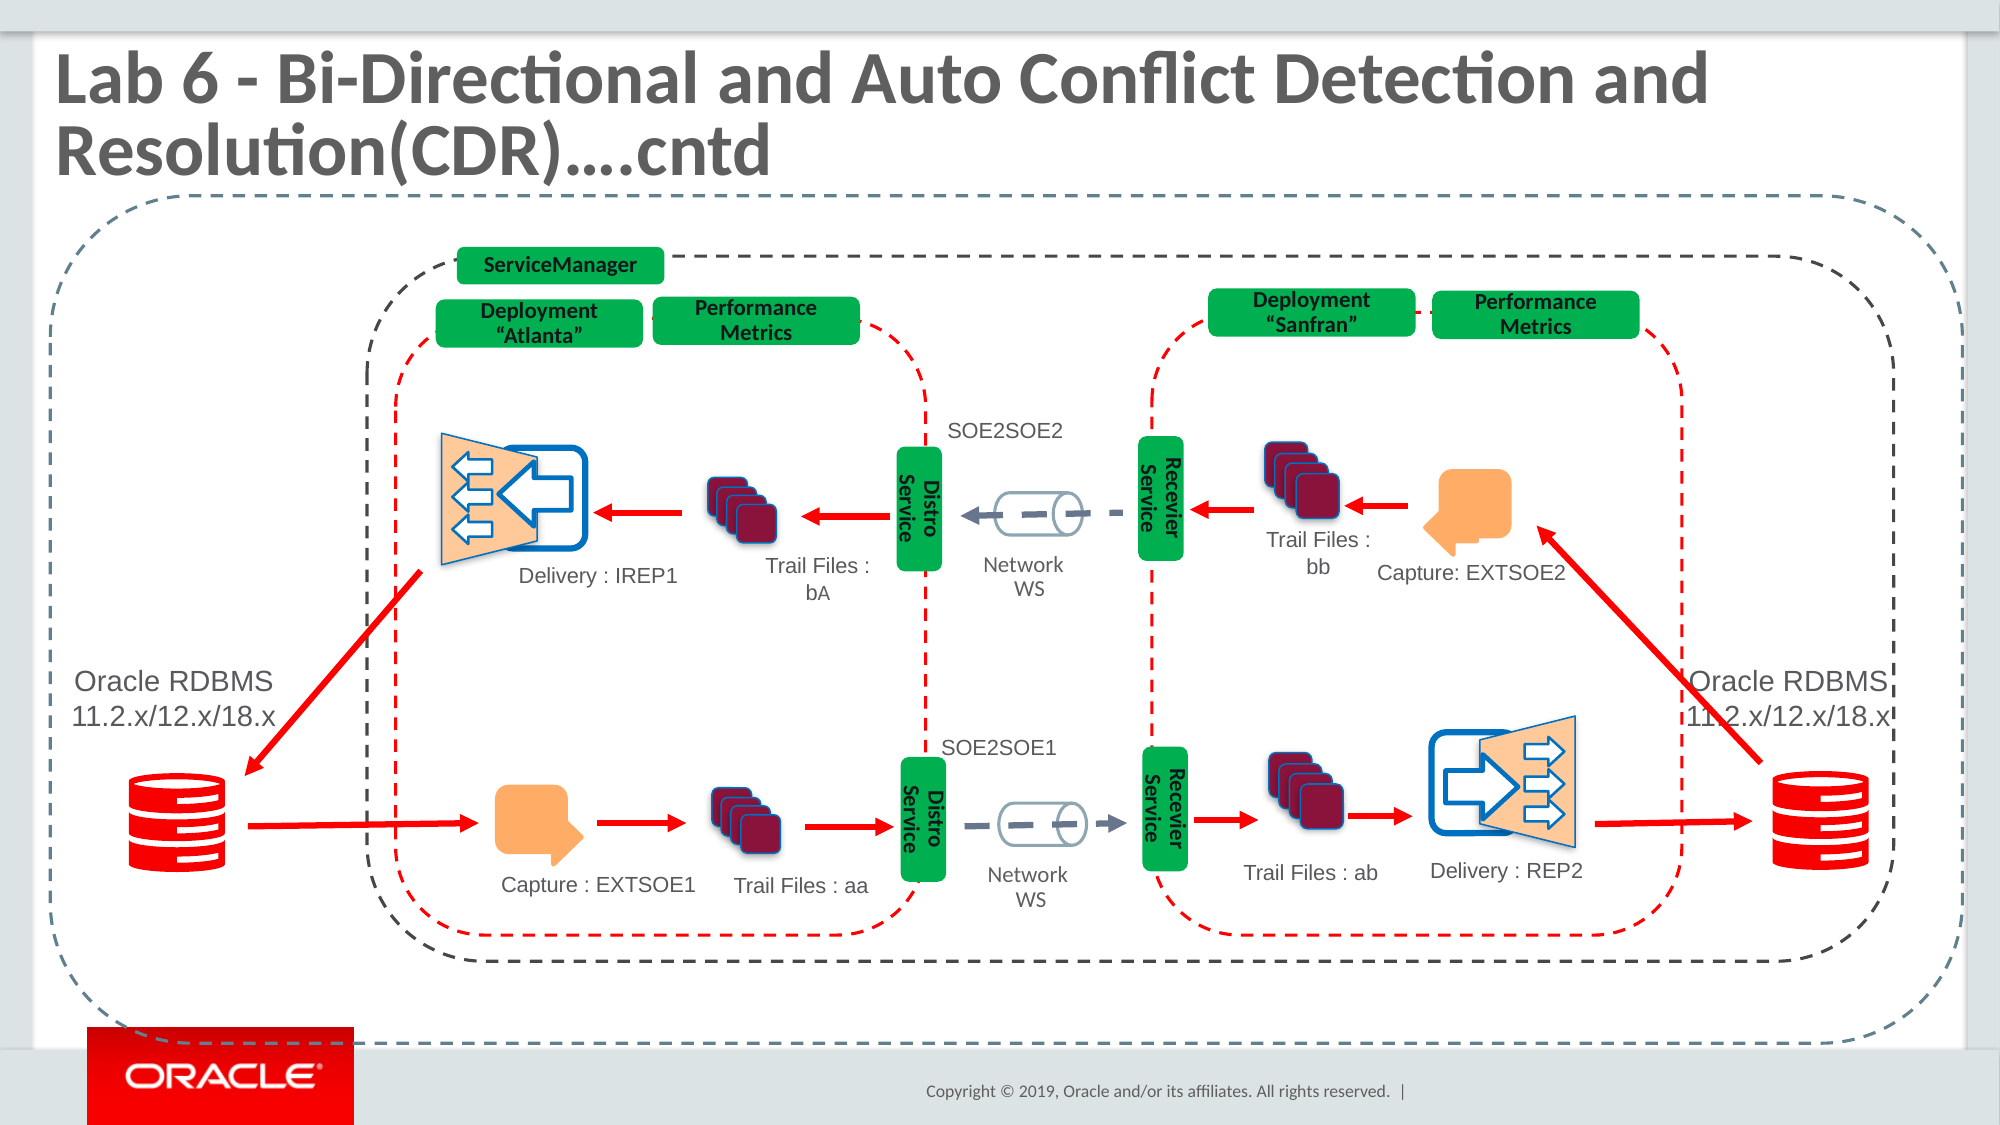

# Lab 6 - Bi-Directional and Auto Conflict Detection and Resolution(CDR)….cntd

ServiceManager

Deployment “Sanfran”
Performance Metrics
Performance Metrics
Deployment “Atlanta”

SOE2SOE2

Recevier Service

Distro Service

Trail Files :
bb
Trail Files :
bA
Capture: EXTSOE2
     Network
WS
Delivery : IREP1

Oracle RDBMS
11.2.x/12.x/18.x
Oracle RDBMS
11.2.x/12.x/18.x

SOE2SOE1

Recevier Service

Distro Service

Delivery : REP2
Trail Files : ab
     Network
WS
Capture : EXTSOE1
Trail Files : aa